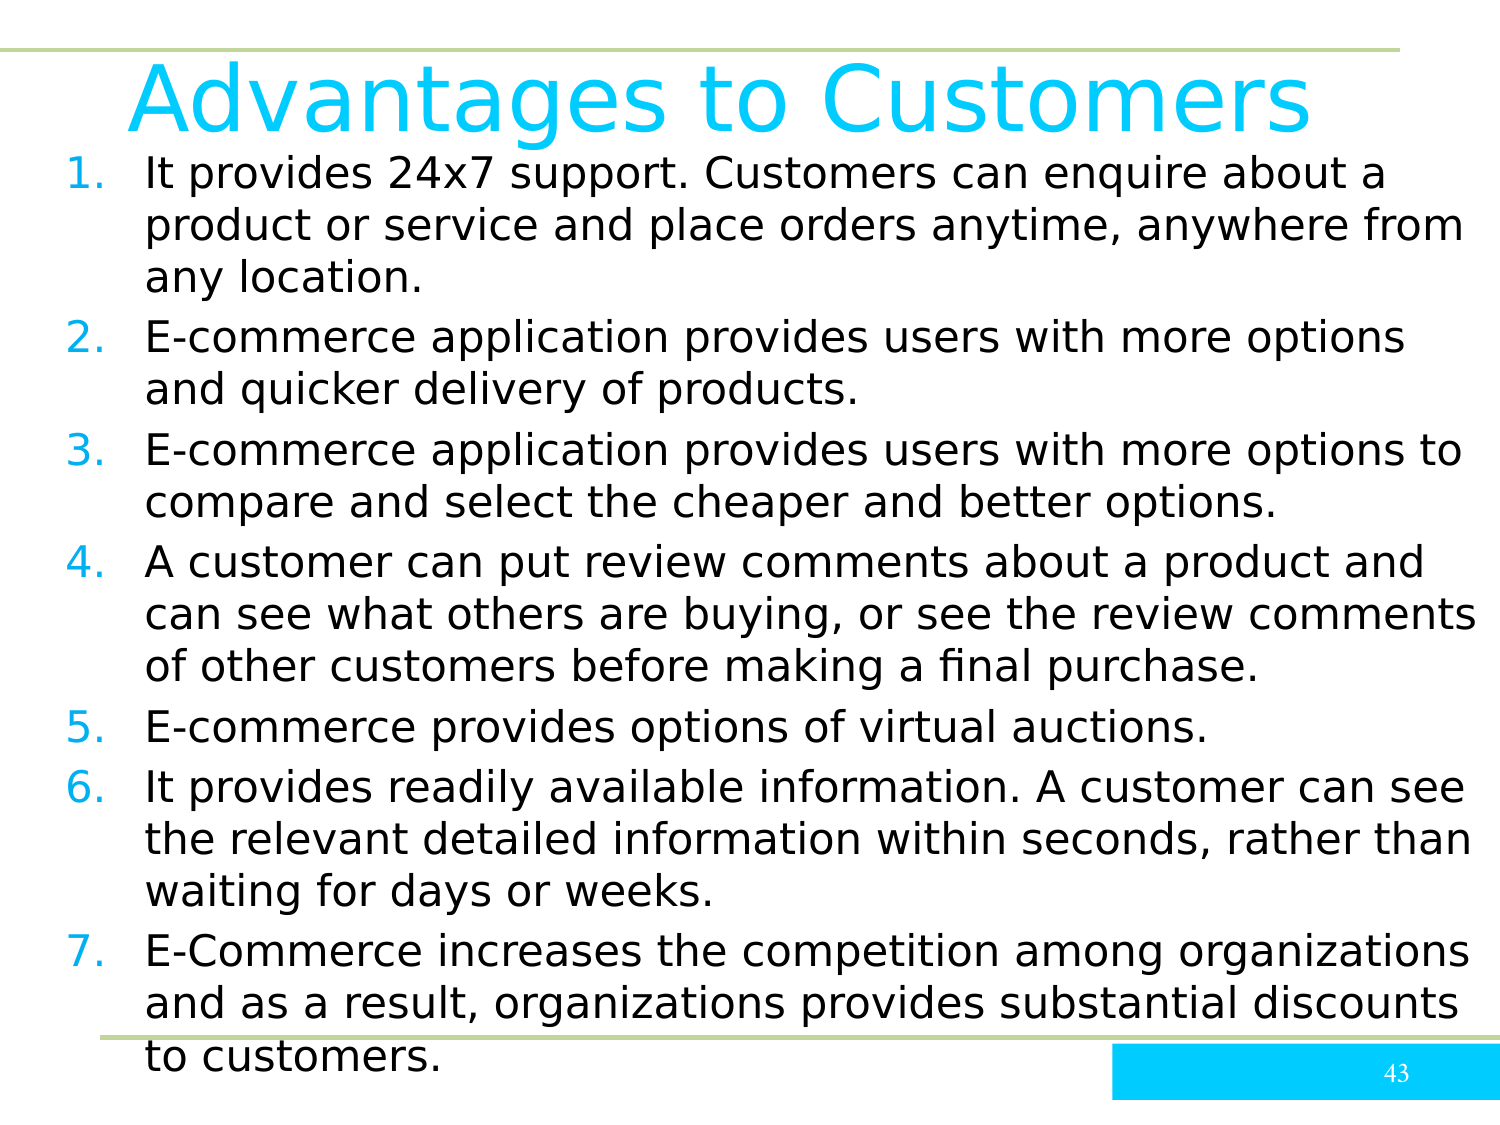

# Advantages to Customers
It provides 24x7 support. Customers can enquire about a product or service and place orders anytime, anywhere from any location.
E-commerce application provides users with more options and quicker delivery of products.
E-commerce application provides users with more options to compare and select the cheaper and better options.
A customer can put review comments about a product and can see what others are buying, or see the review comments of other customers before making a final purchase.
E-commerce provides options of virtual auctions.
It provides readily available information. A customer can see the relevant detailed information within seconds, rather than waiting for days or weeks.
E-Commerce increases the competition among organizations and as a result, organizations provides substantial discounts to customers.

43